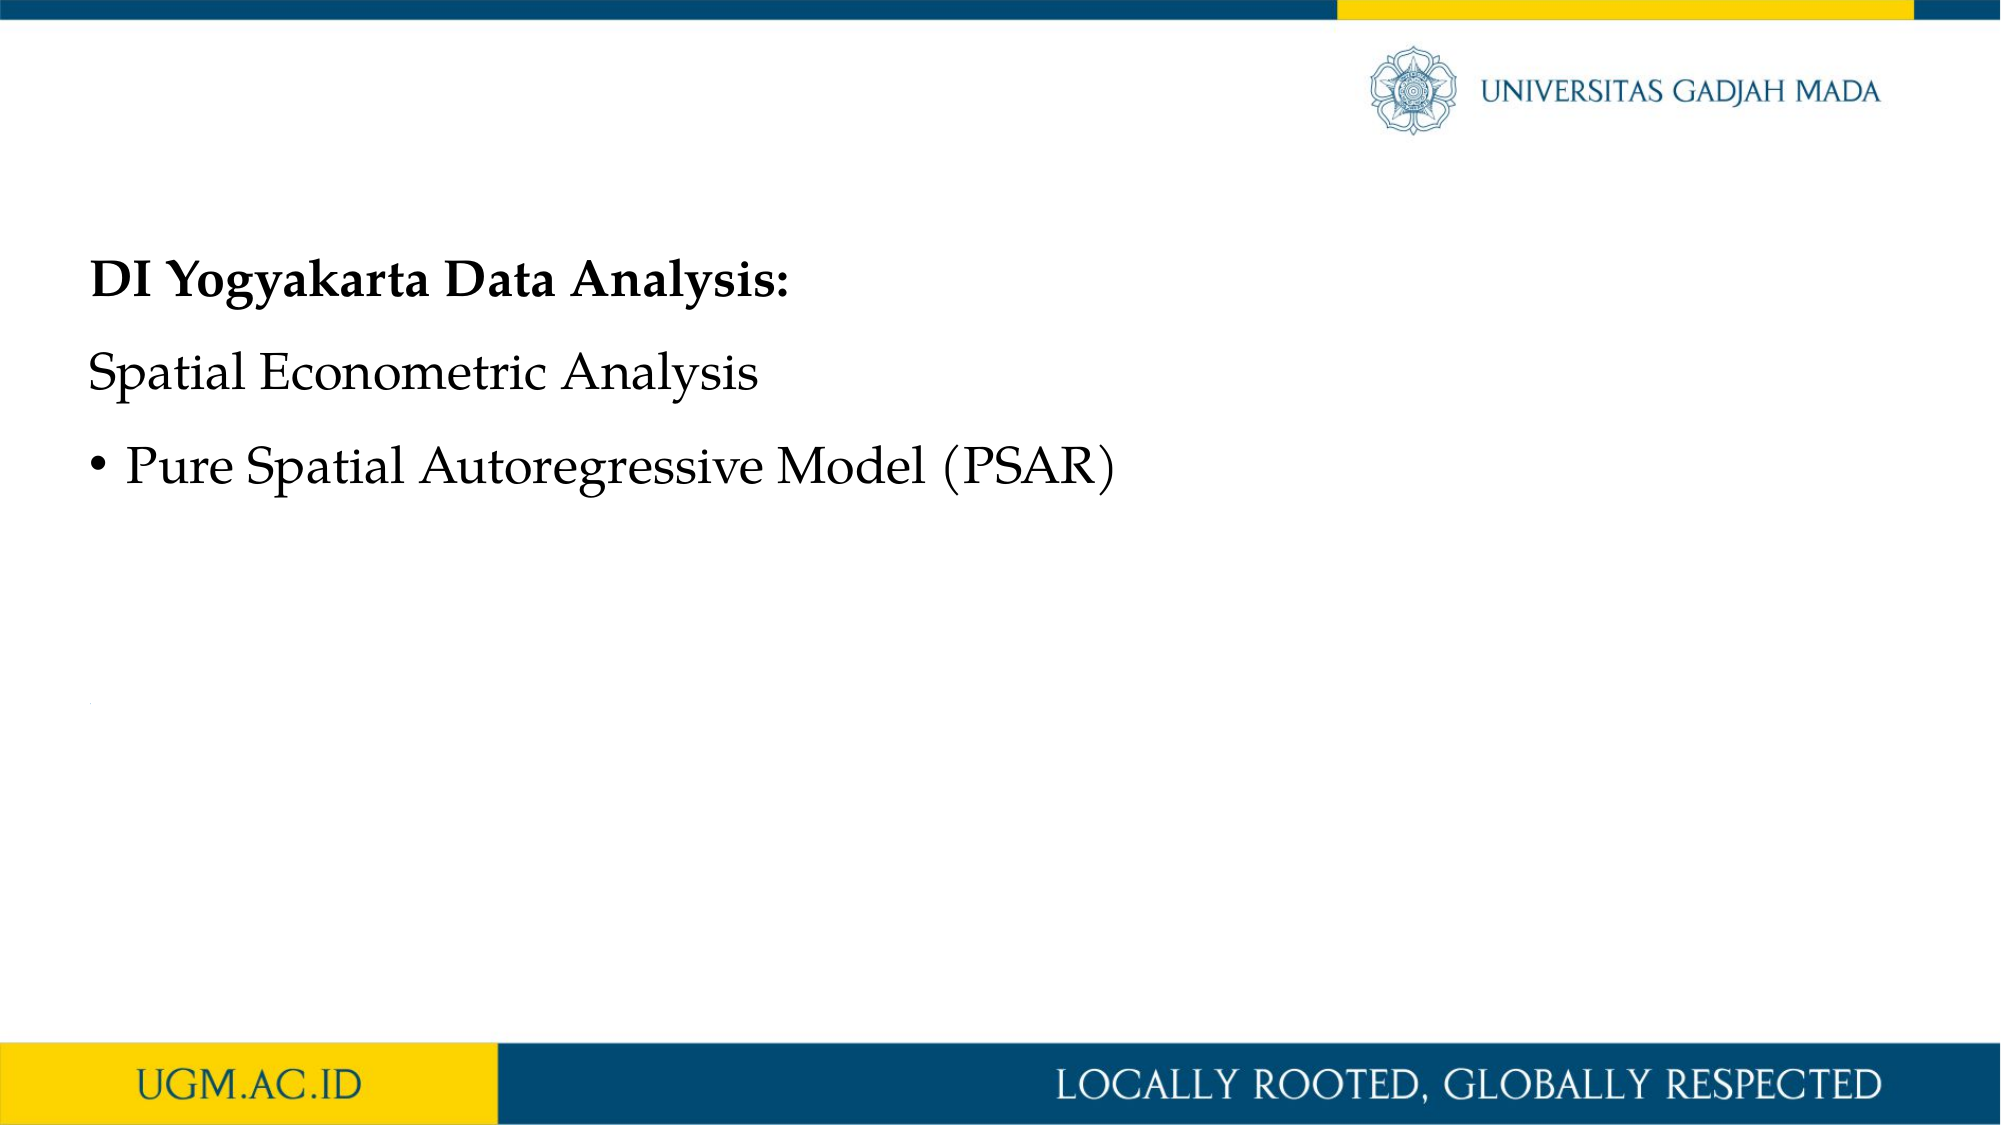

DI Yogyakarta Data Analysis:
Spatial Econometric Analysis
Pure Spatial Autoregressive Model (PSAR)